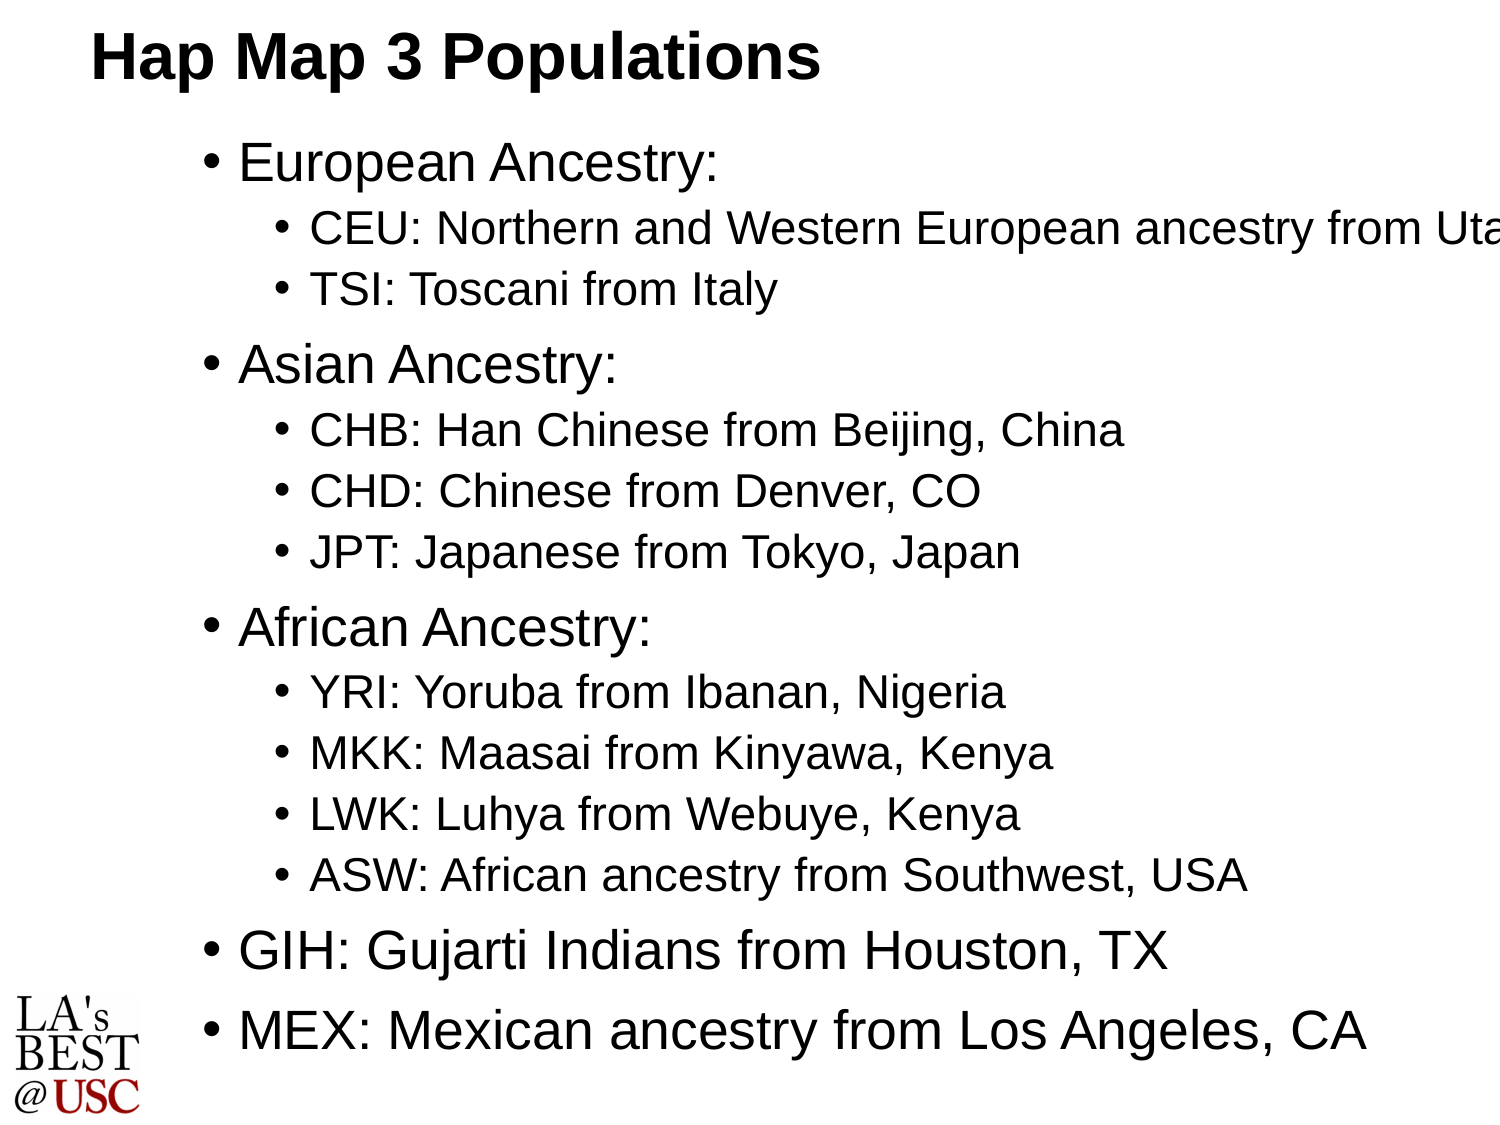

# Hap Map 3 Populations

European Ancestry:
CEU: Northern and Western European ancestry from Utah
TSI: Toscani from Italy
Asian Ancestry:
CHB: Han Chinese from Beijing, China
CHD: Chinese from Denver, CO
JPT: Japanese from Tokyo, Japan
African Ancestry:
YRI: Yoruba from Ibanan, Nigeria
MKK: Maasai from Kinyawa, Kenya
LWK: Luhya from Webuye, Kenya
ASW: African ancestry from Southwest, USA
GIH: Gujarti Indians from Houston, TX
MEX: Mexican ancestry from Los Angeles, CA